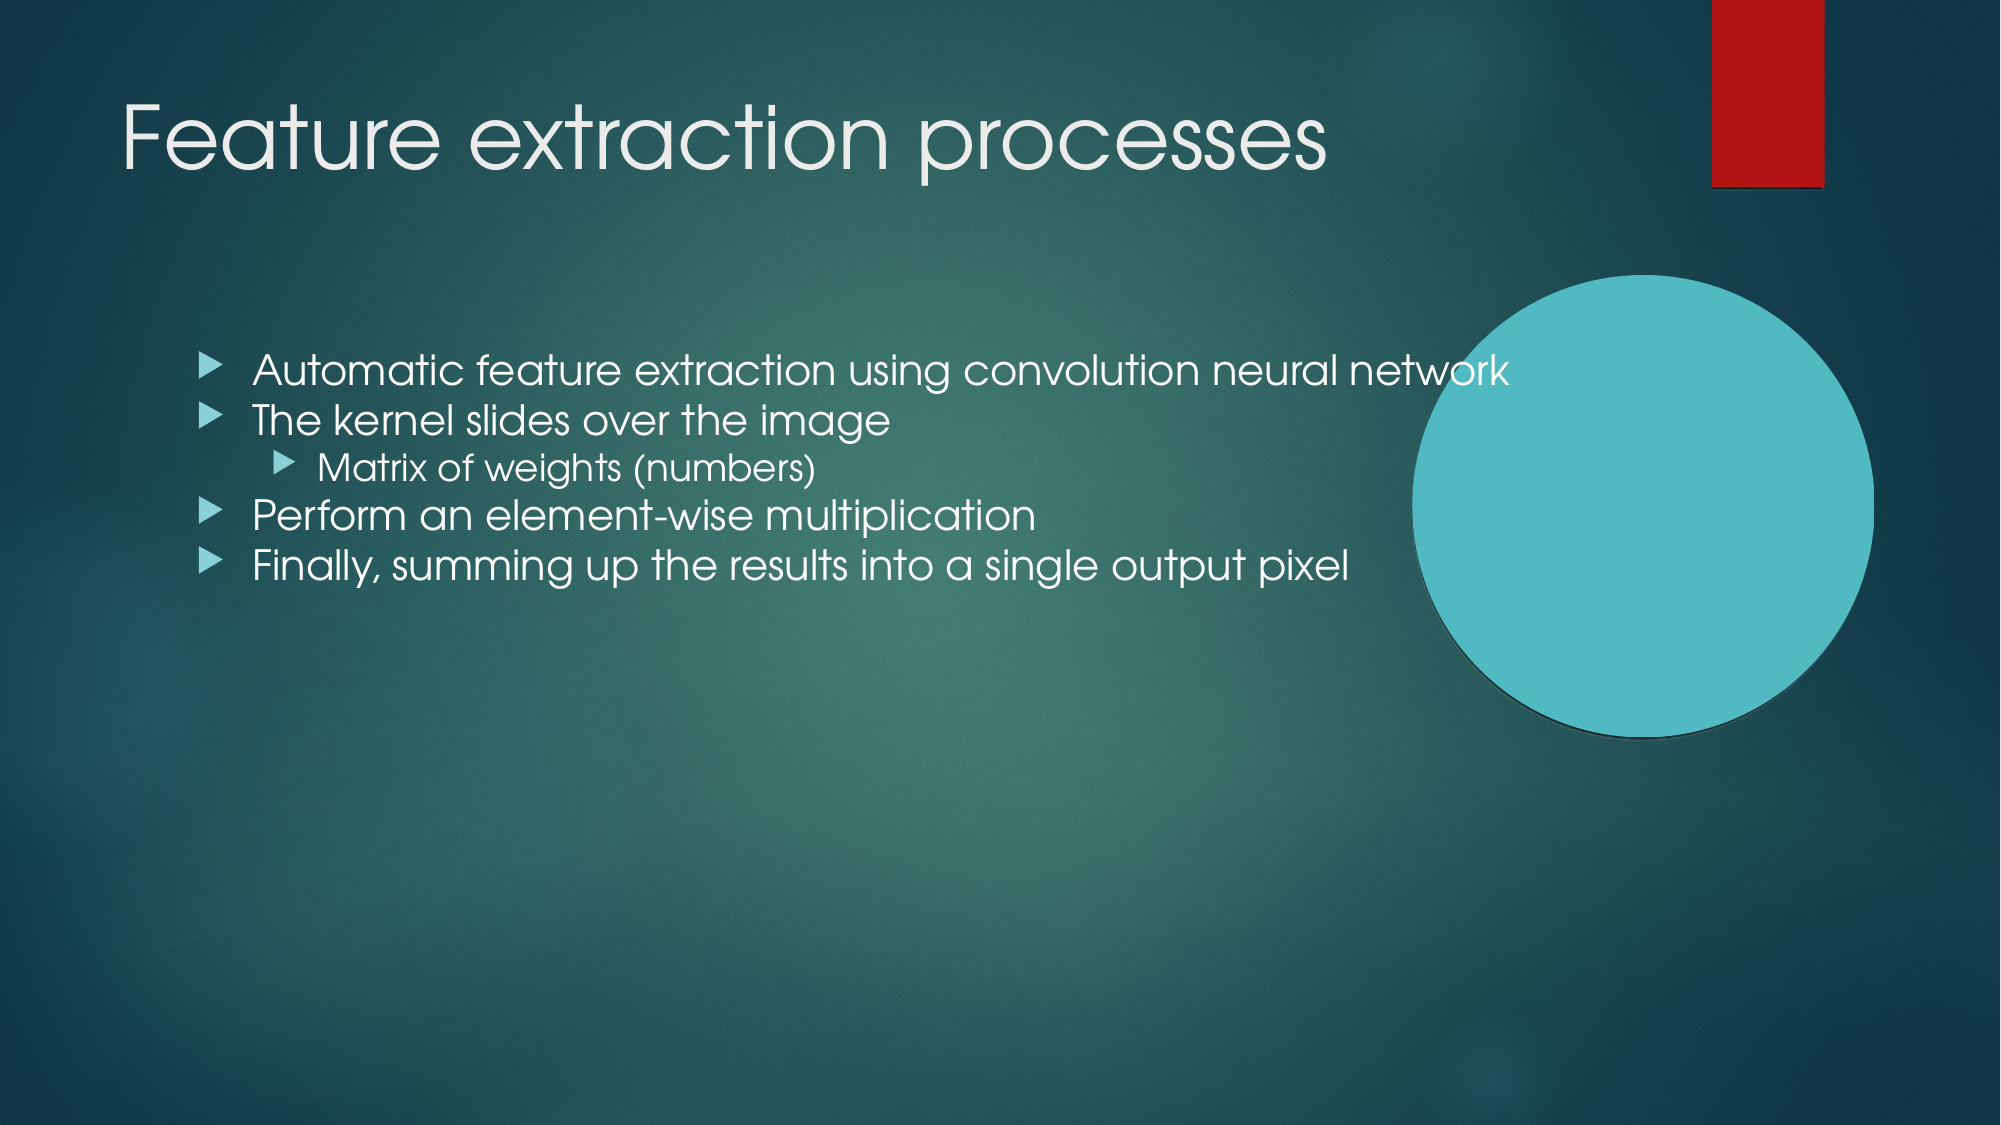

Feature extraction processes
Automatic feature extraction using convolution neural network
The kernel slides over the image
Matrix of weights (numbers)
Perform an element-wise multiplication
Finally, summing up the results into a single output pixel